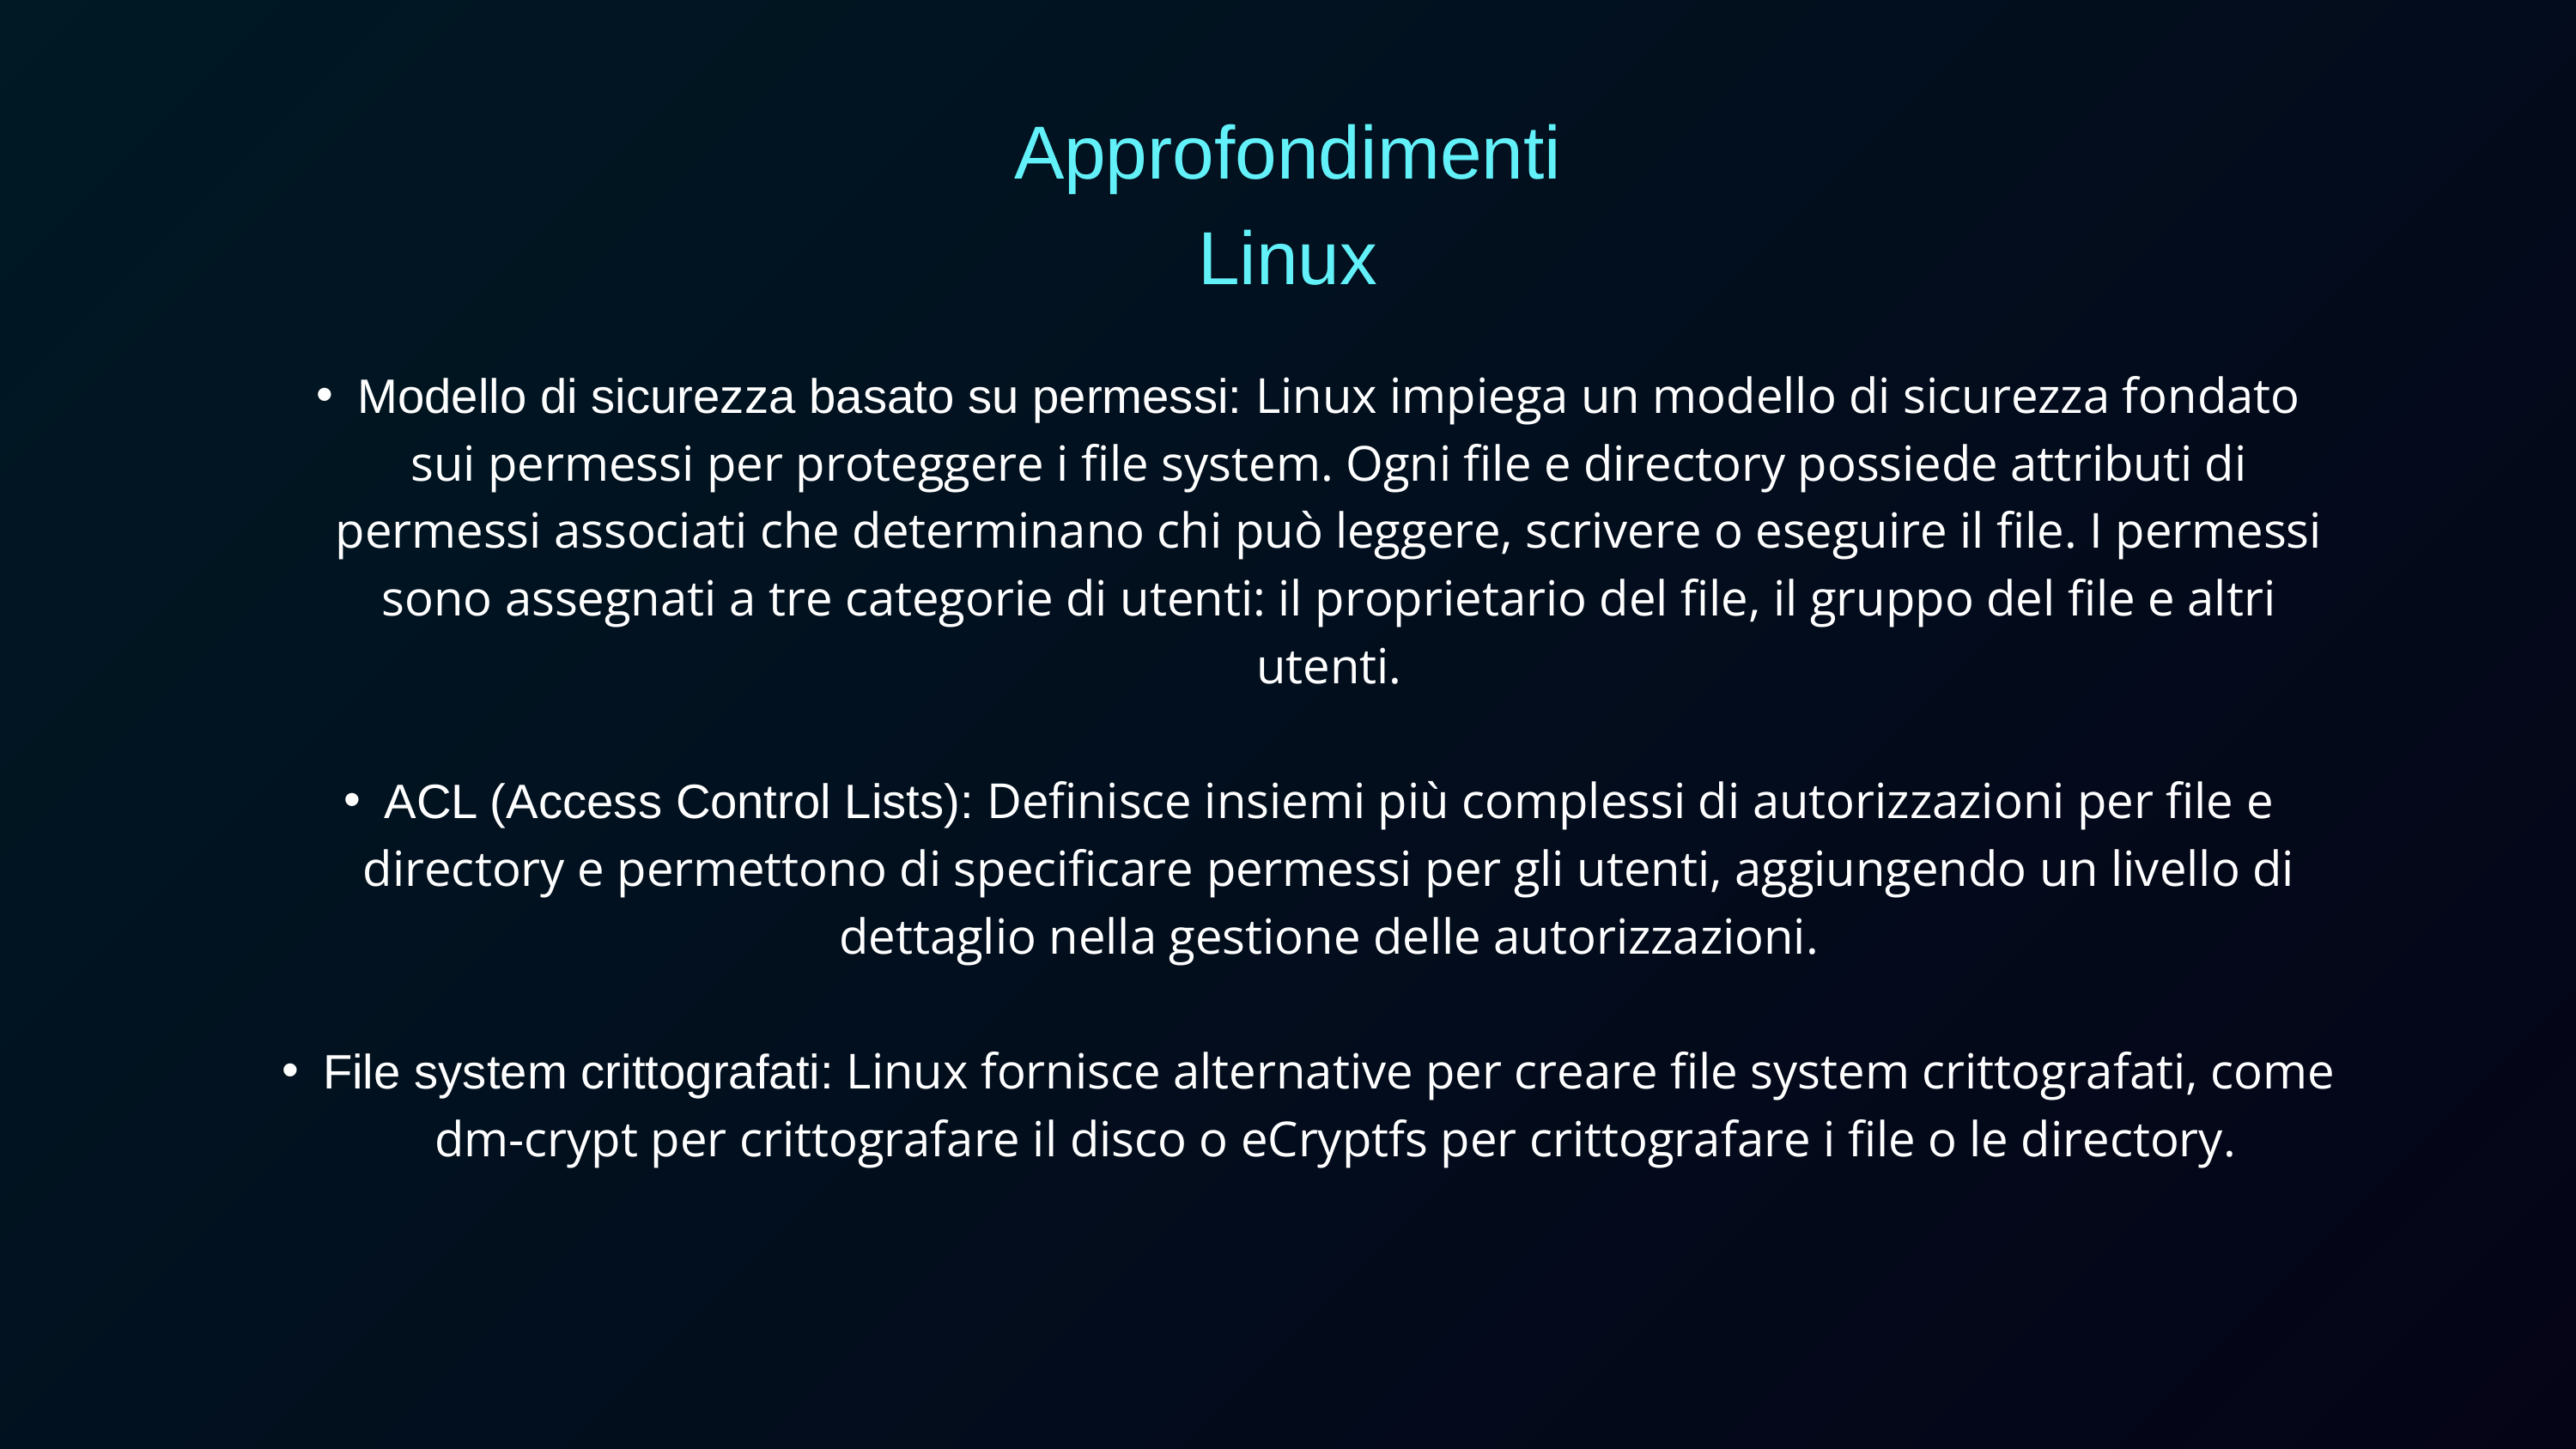

Approfondimenti
Linux
Modello di sicurezza basato su permessi: Linux impiega un modello di sicurezza fondato sui permessi per proteggere i file system. Ogni file e directory possiede attributi di permessi associati che determinano chi può leggere, scrivere o eseguire il file. I permessi sono assegnati a tre categorie di utenti: il proprietario del file, il gruppo del file e altri utenti.

ACL (Access Control Lists): Definisce insiemi più complessi di autorizzazioni per file e directory e permettono di specificare permessi per gli utenti, aggiungendo un livello di dettaglio nella gestione delle autorizzazioni.

File system crittografati: Linux fornisce alternative per creare file system crittografati, come  dm-crypt per crittografare il disco o eCryptfs per crittografare i file o le directory.